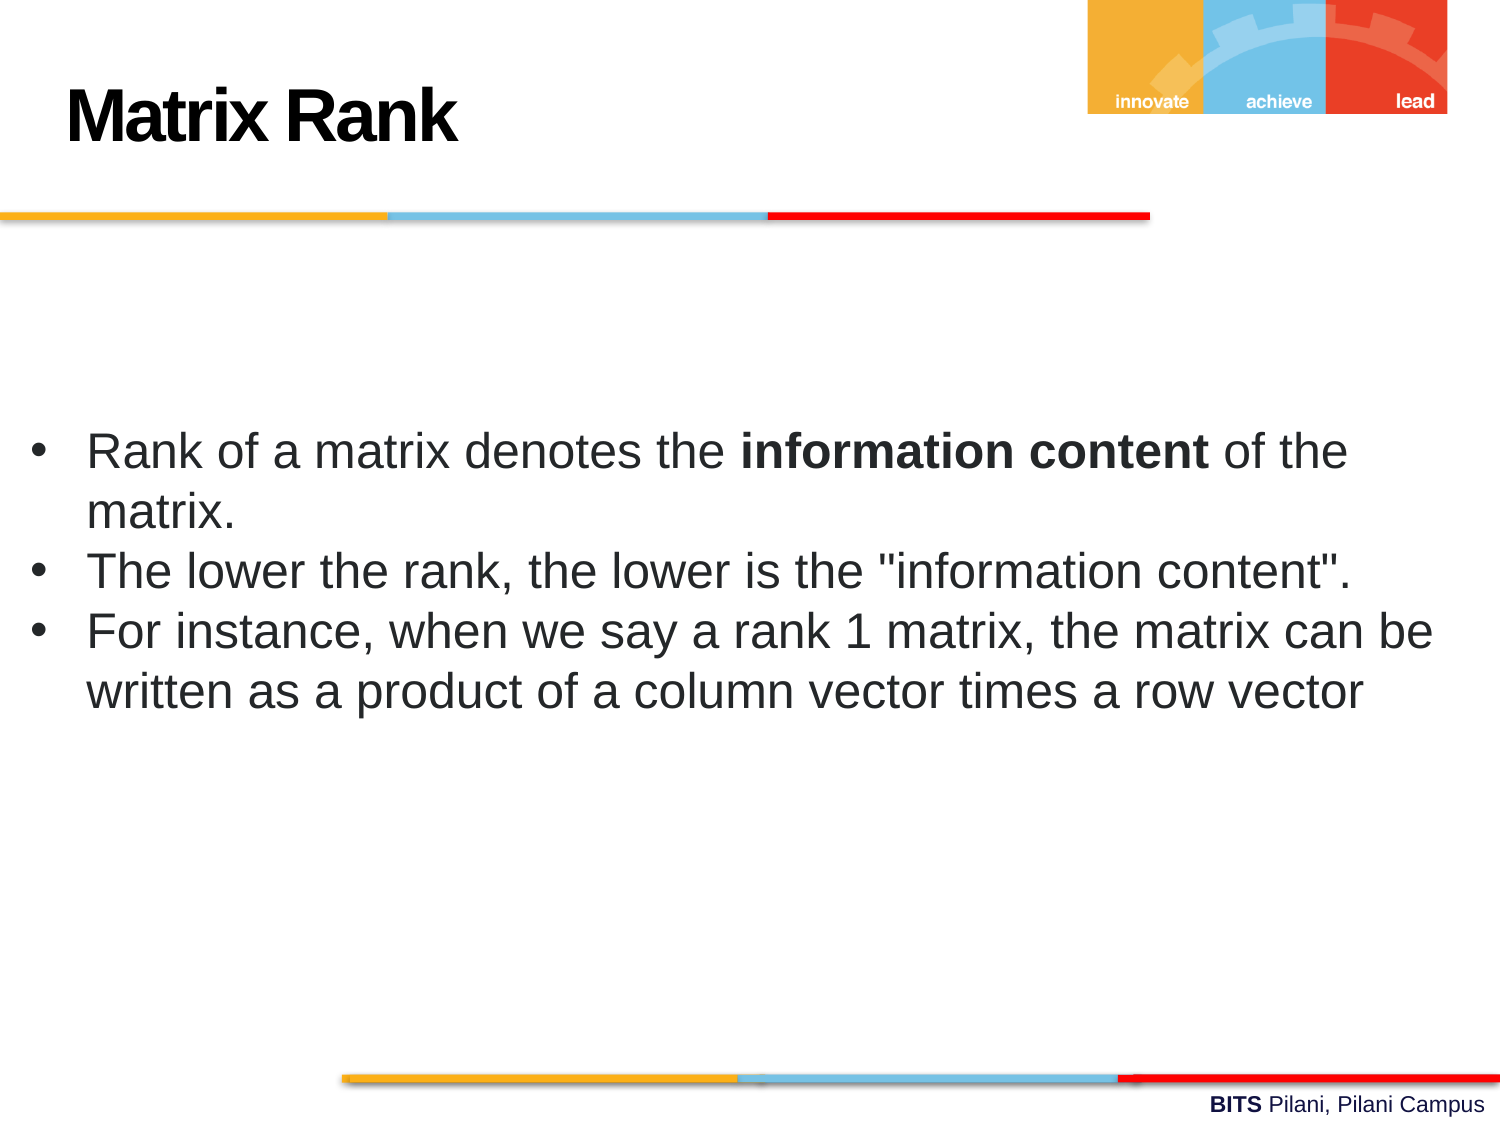

Matrix Rank
Rank of a matrix denotes the information content of the matrix.
The lower the rank, the lower is the "information content".
For instance, when we say a rank 1 matrix, the matrix can be written as a product of a column vector times a row vector